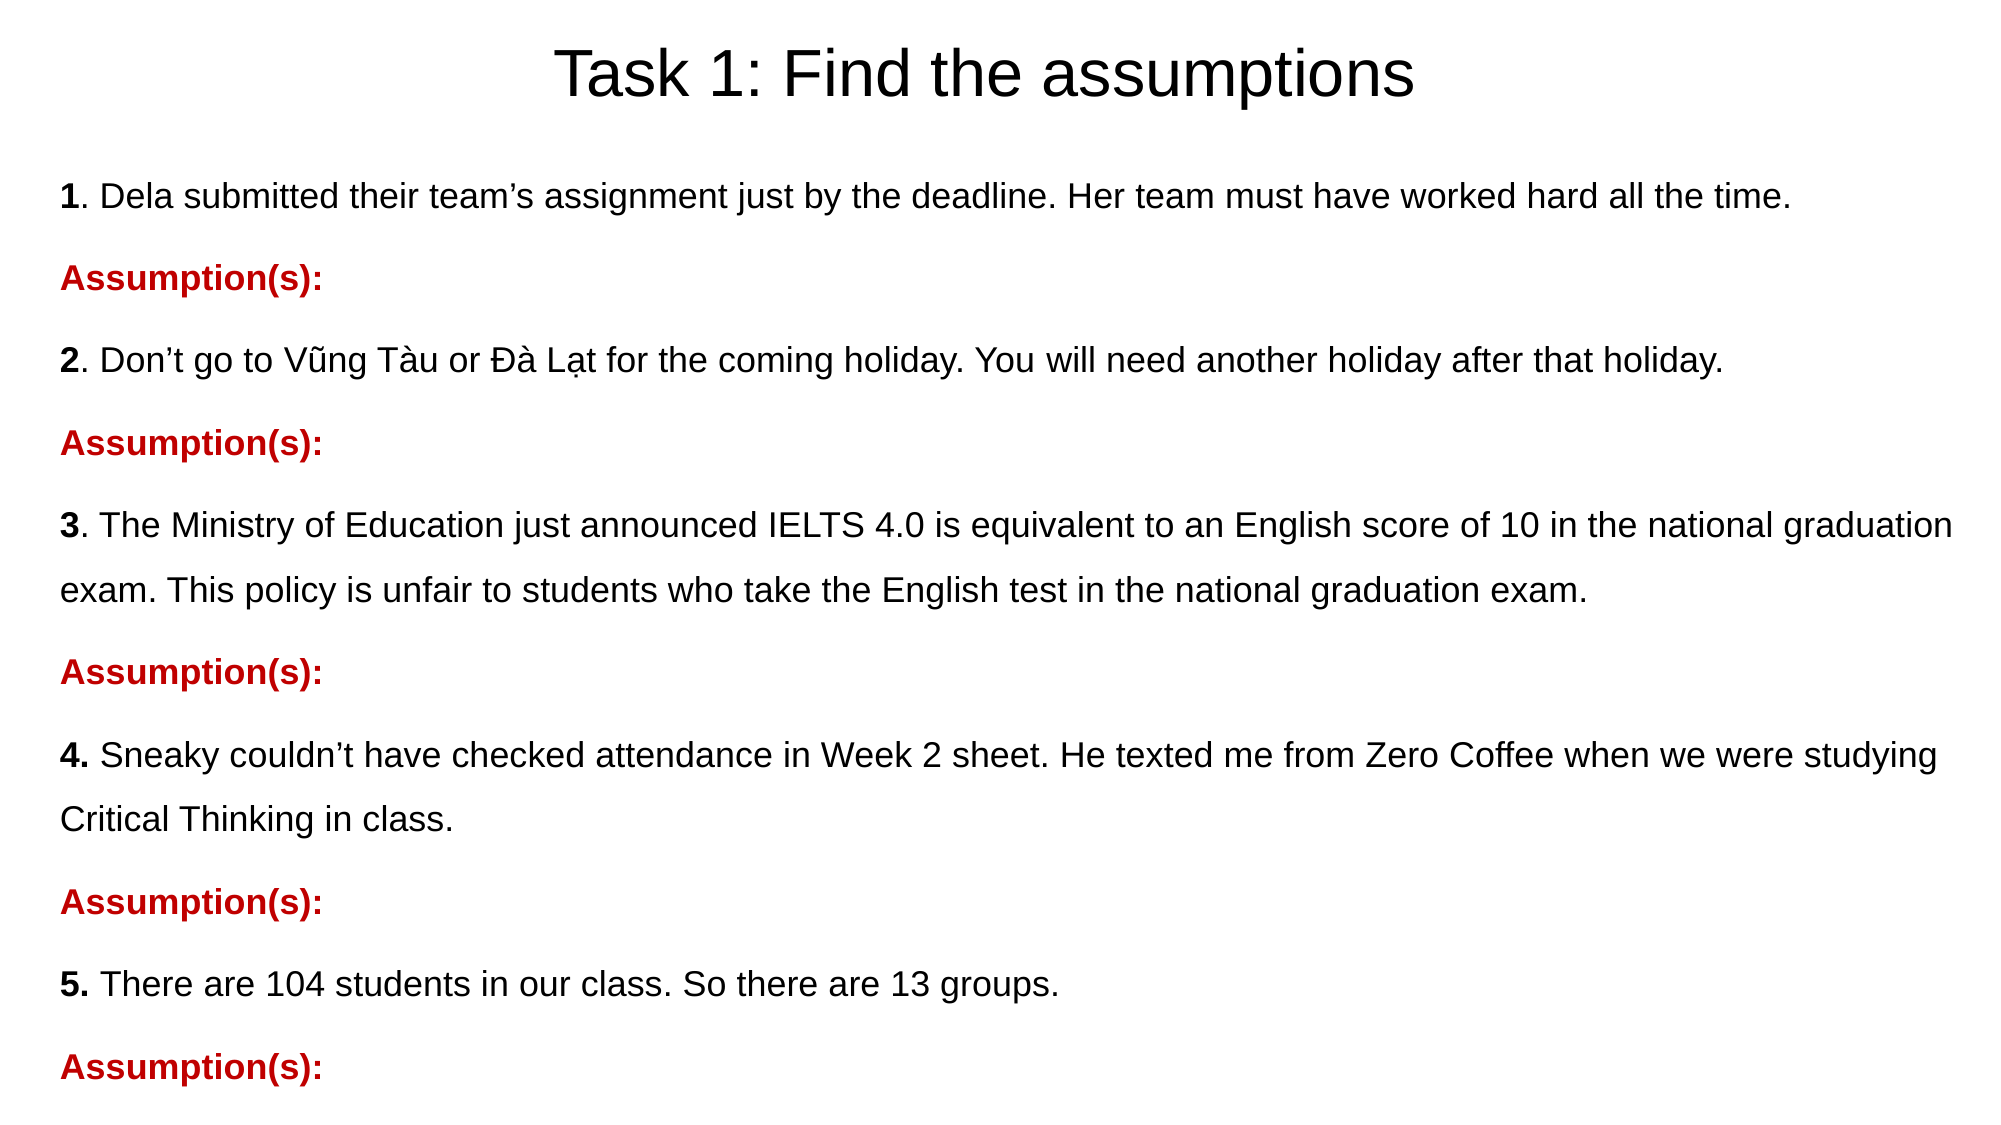

Task 1: Find the assumptions
1. Dela submitted their team’s assignment just by the deadline. Her team must have worked hard all the time.
Assumption(s):
2. Don’t go to Vũng Tàu or Đà Lạt for the coming holiday. You will need another holiday after that holiday.
Assumption(s):
3. The Ministry of Education just announced IELTS 4.0 is equivalent to an English score of 10 in the national graduation exam. This policy is unfair to students who take the English test in the national graduation exam.
Assumption(s):
4. Sneaky couldn’t have checked attendance in Week 2 sheet. He texted me from Zero Coffee when we were studying Critical Thinking in class.
Assumption(s):
5. There are 104 students in our class. So there are 13 groups.
Assumption(s):